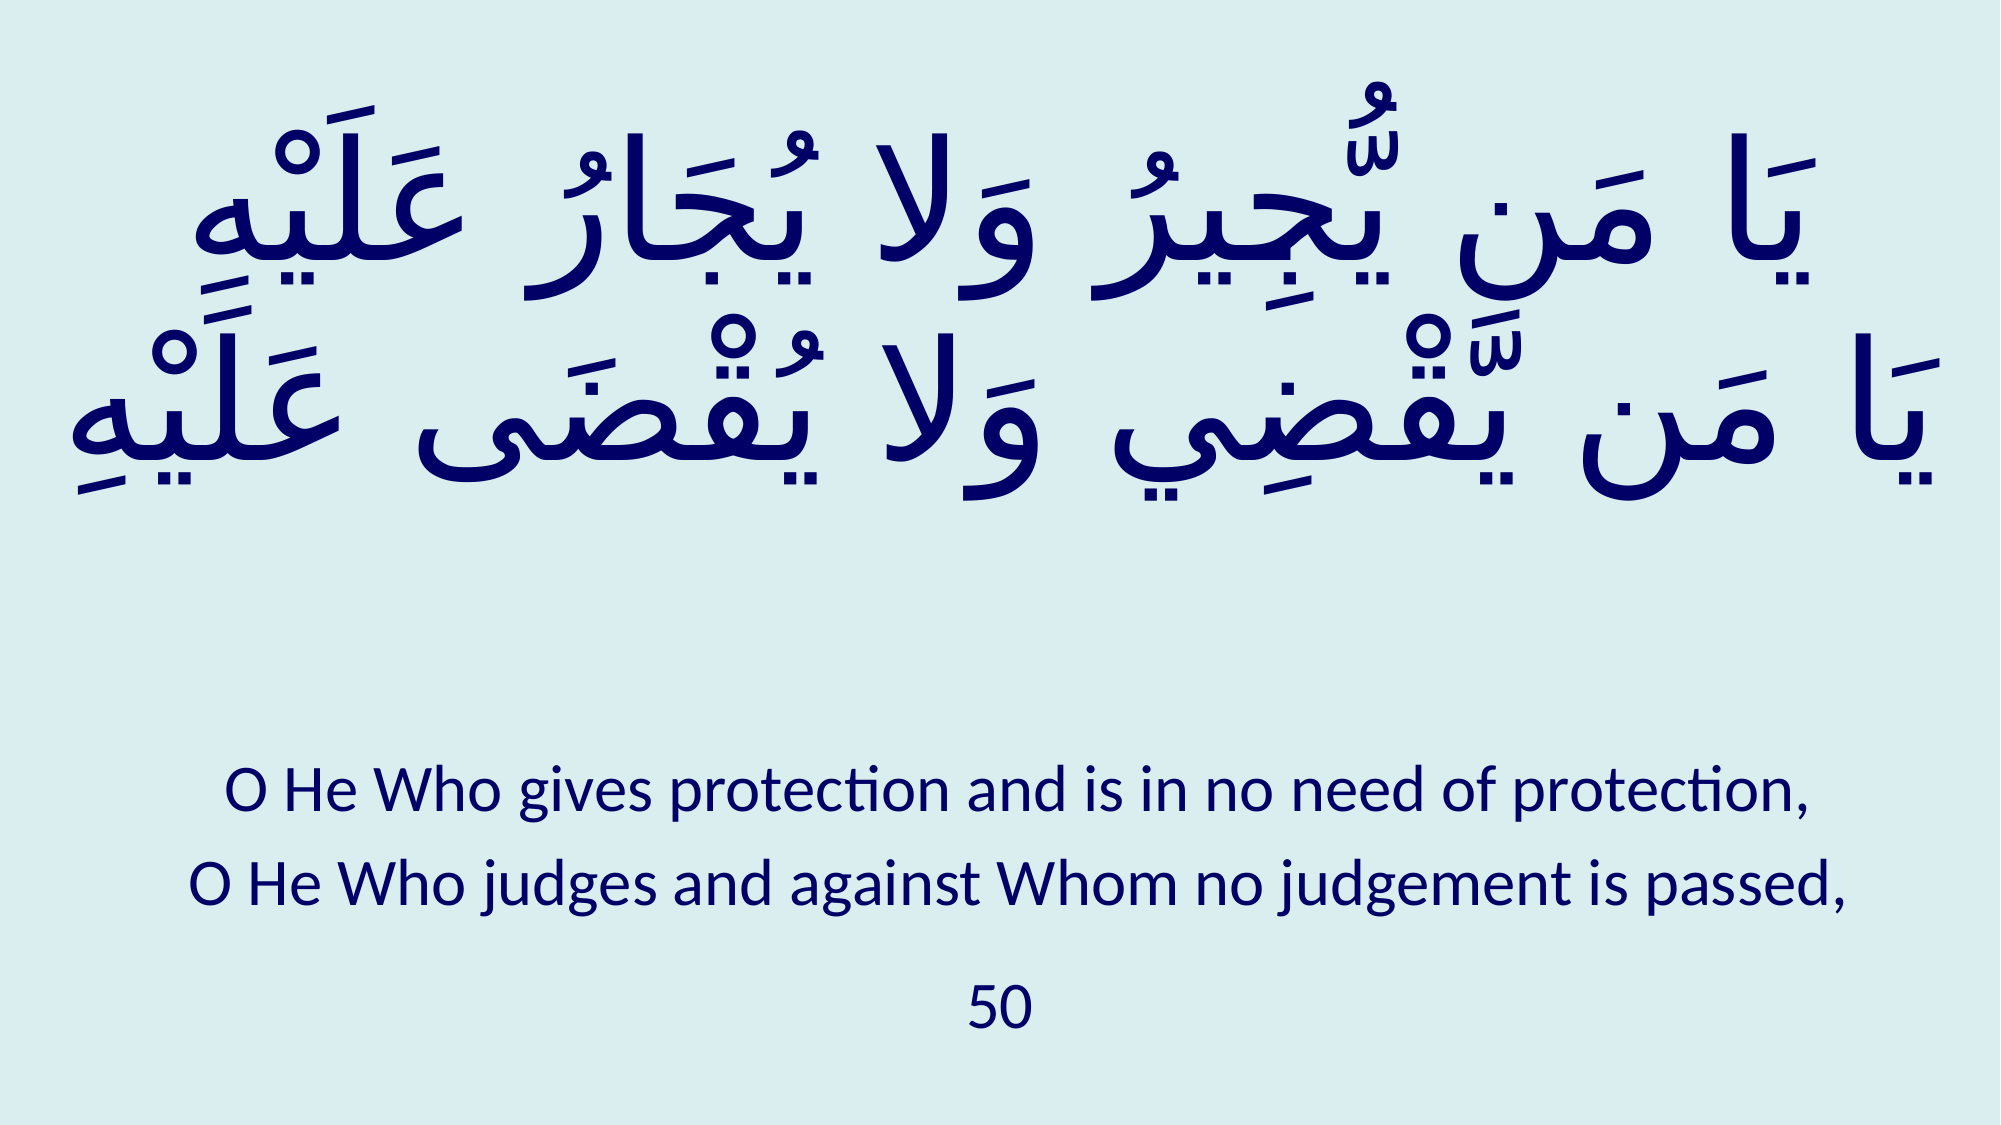

# يَا مَن يُّجِيرُ وَلا يُجَارُ عَلَيْهِ يَا مَن يَّقْضِي وَلا يُقْضَى عَلَيْهِ
O He Who gives protection and is in no need of protection,
O He Who judges and against Whom no judgement is passed,
50